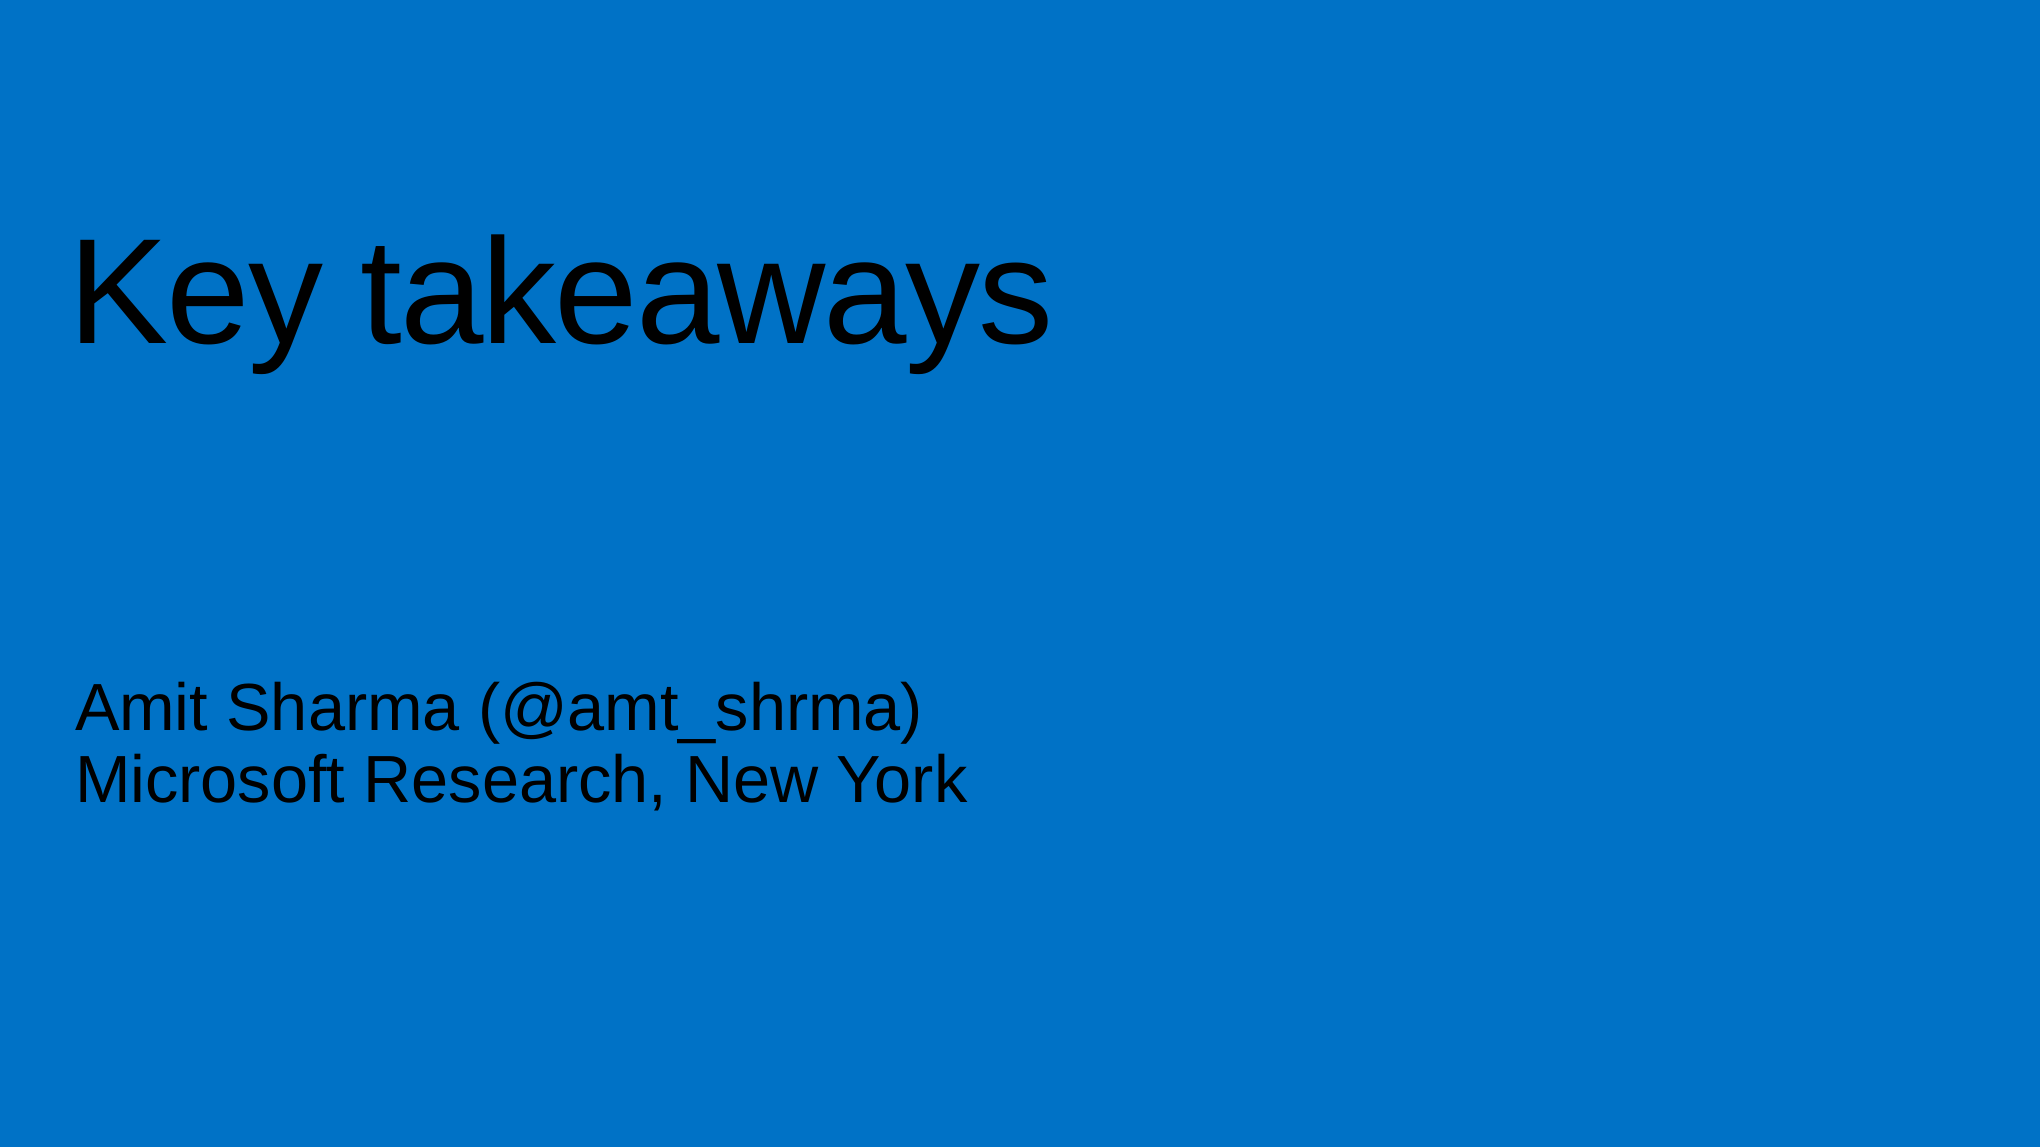

# Key takeaways
Amit Sharma (@amt_shrma)
Microsoft Research, New York